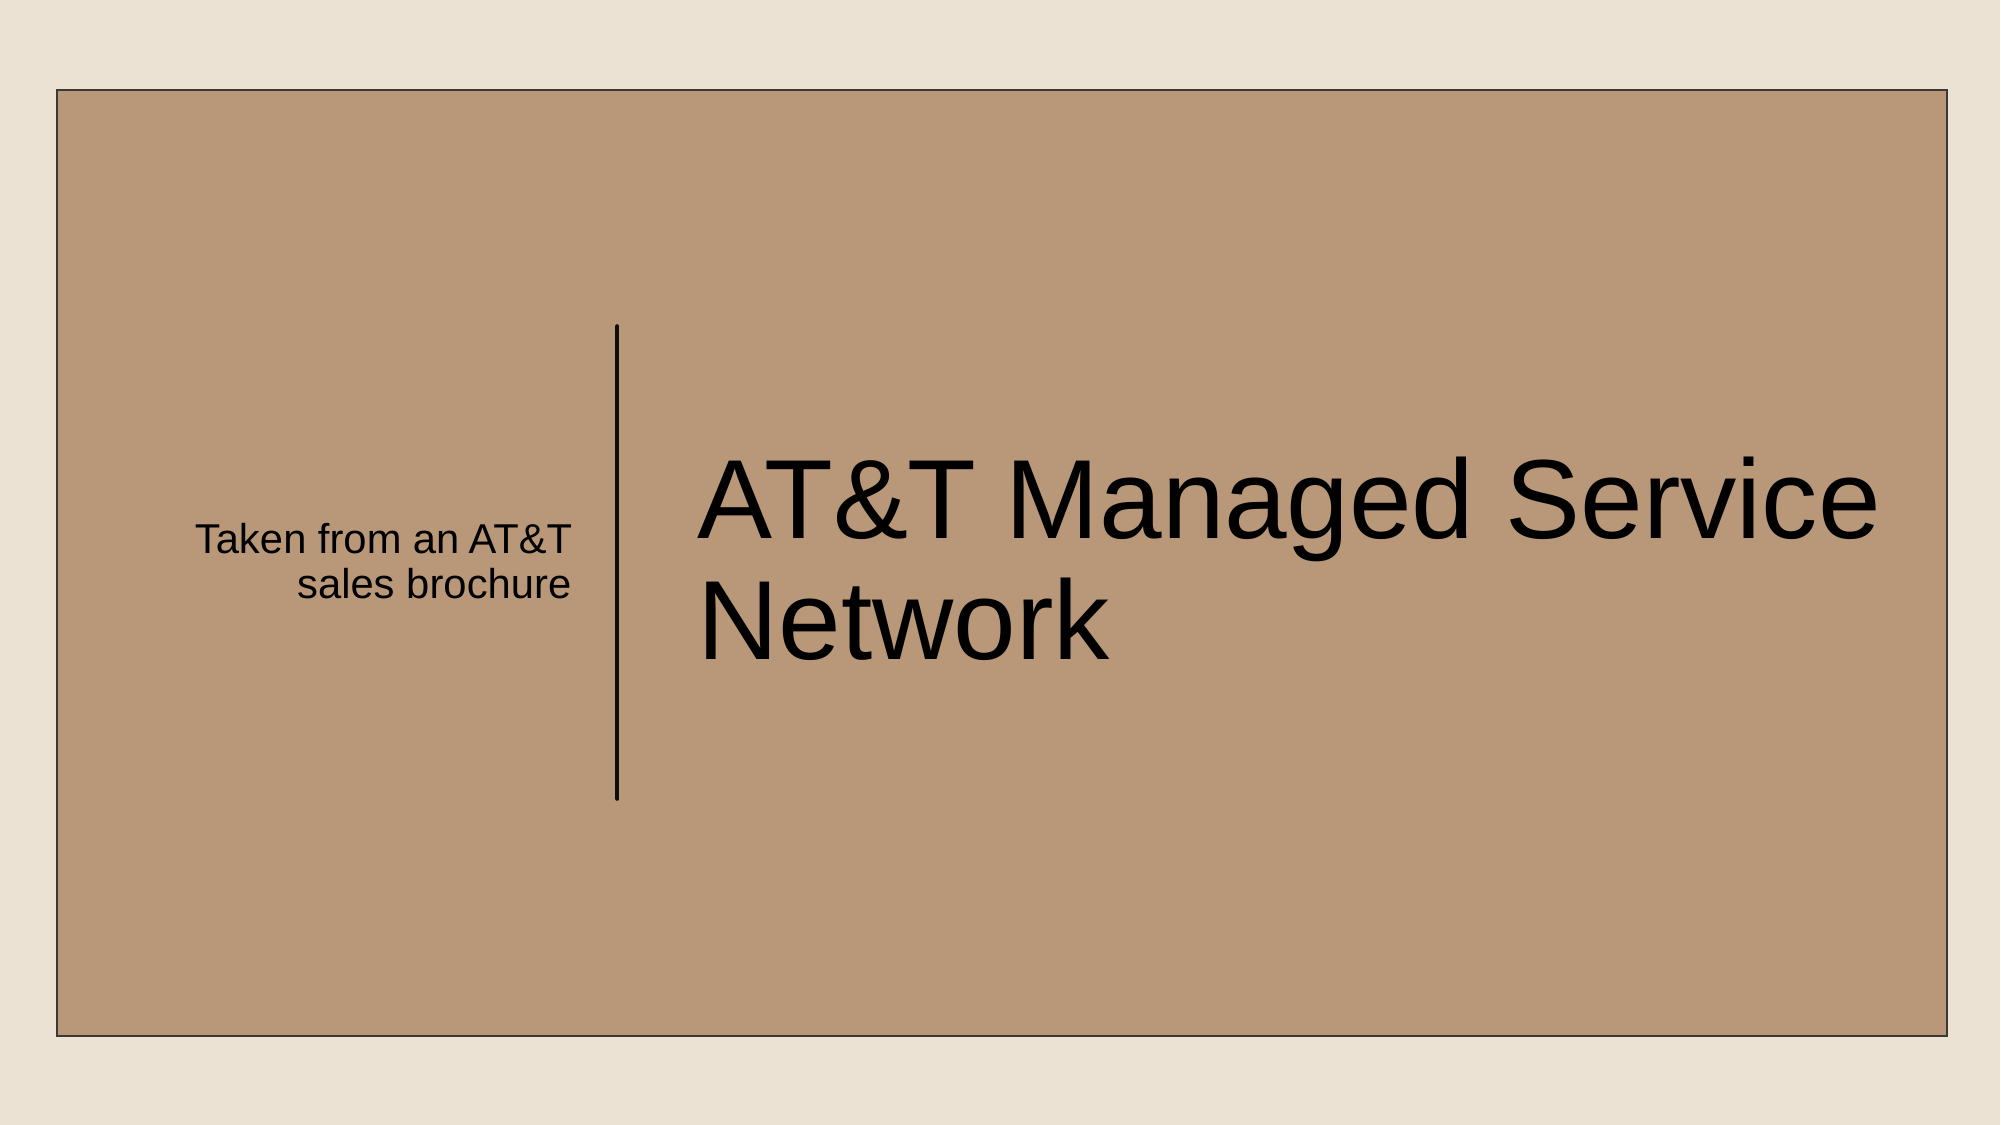

Taken from an AT&T sales brochure
# AT&T Managed Service Network